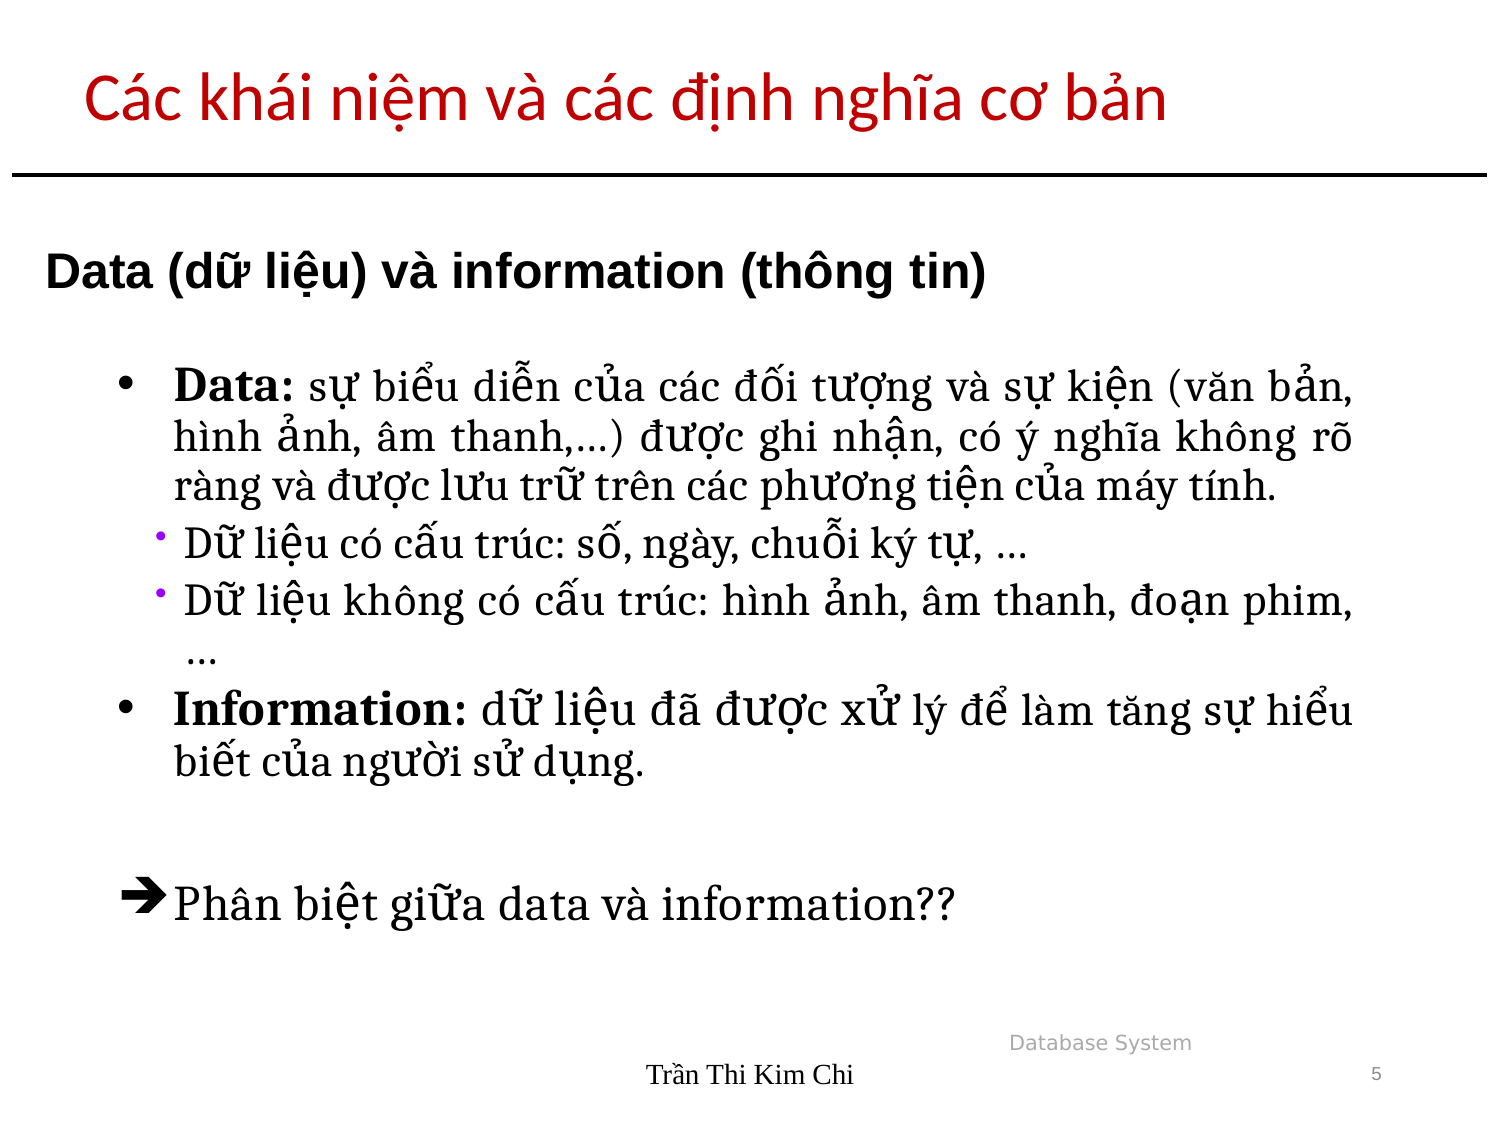

Các khái niệm và các định nghĩa cơ bản
Data (dữ liệu) và information (thông tin)
Data: sự biểu diễn của các đối tượng và sự kiện (văn bản, hình ảnh, âm thanh,…) được ghi nhận, có ý nghĩa không rõ ràng và được lưu trữ trên các phương tiện của máy tính.
Dữ liệu có cấu trúc: số, ngày, chuỗi ký tự, …
Dữ liệu không có cấu trúc: hình ảnh, âm thanh, đoạn phim, …
Information: dữ liệu đã được xử lý để làm tăng sự hiểu biết của người sử dụng.

Phân biệt giữa data và information??

Database System
Trần Thi Kim Chi
5